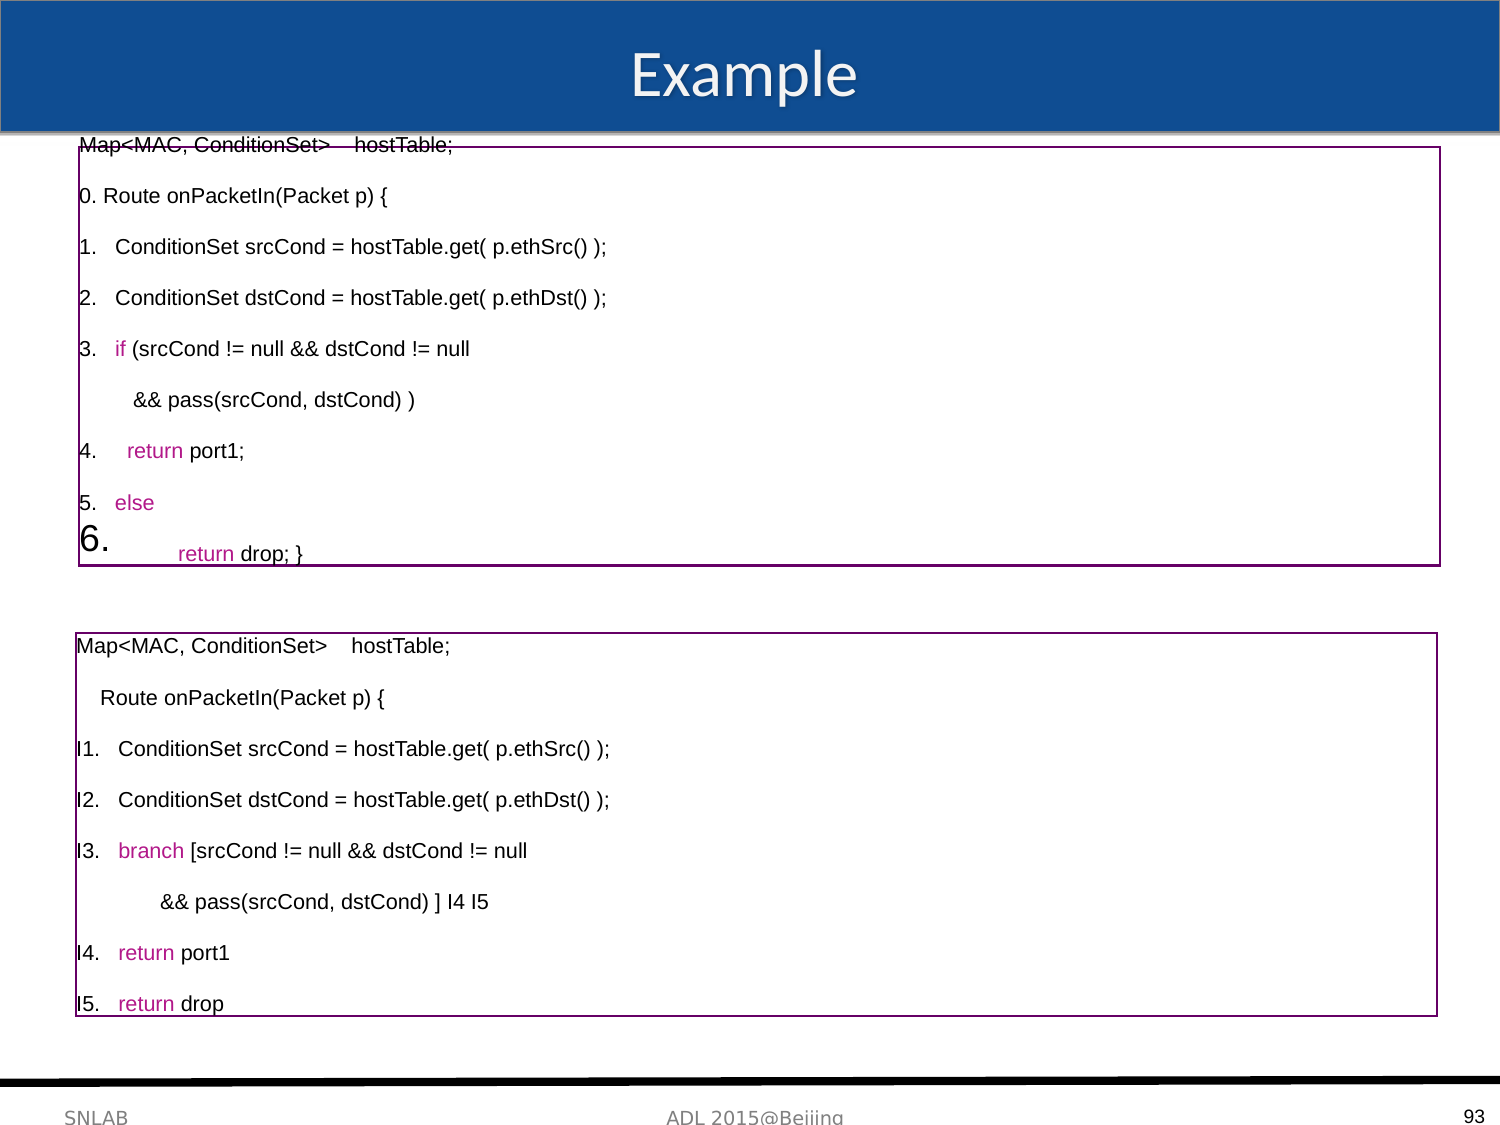

# Example
Map<MAC, ConditionSet>    hostTable;
0. Route onPacketIn(Packet p) {
1.   ConditionSet srcCond = hostTable.get( p.ethSrc() );
2.   ConditionSet dstCond = hostTable.get( p.ethDst() );
3.   if (srcCond != null && dstCond != null
         && pass(srcCond, dstCond) )
4.     return port1;
5.   else
    return drop; }
Map<MAC, ConditionSet>    hostTable;
    Route onPacketIn(Packet p) {
I1.   ConditionSet srcCond = hostTable.get( p.ethSrc() );
I2.   ConditionSet dstCond = hostTable.get( p.ethDst() );
I3.   branch [srcCond != null && dstCond != null
              && pass(srcCond, dstCond) ] I4 I5
I4.   return port1
I5.   return drop
93